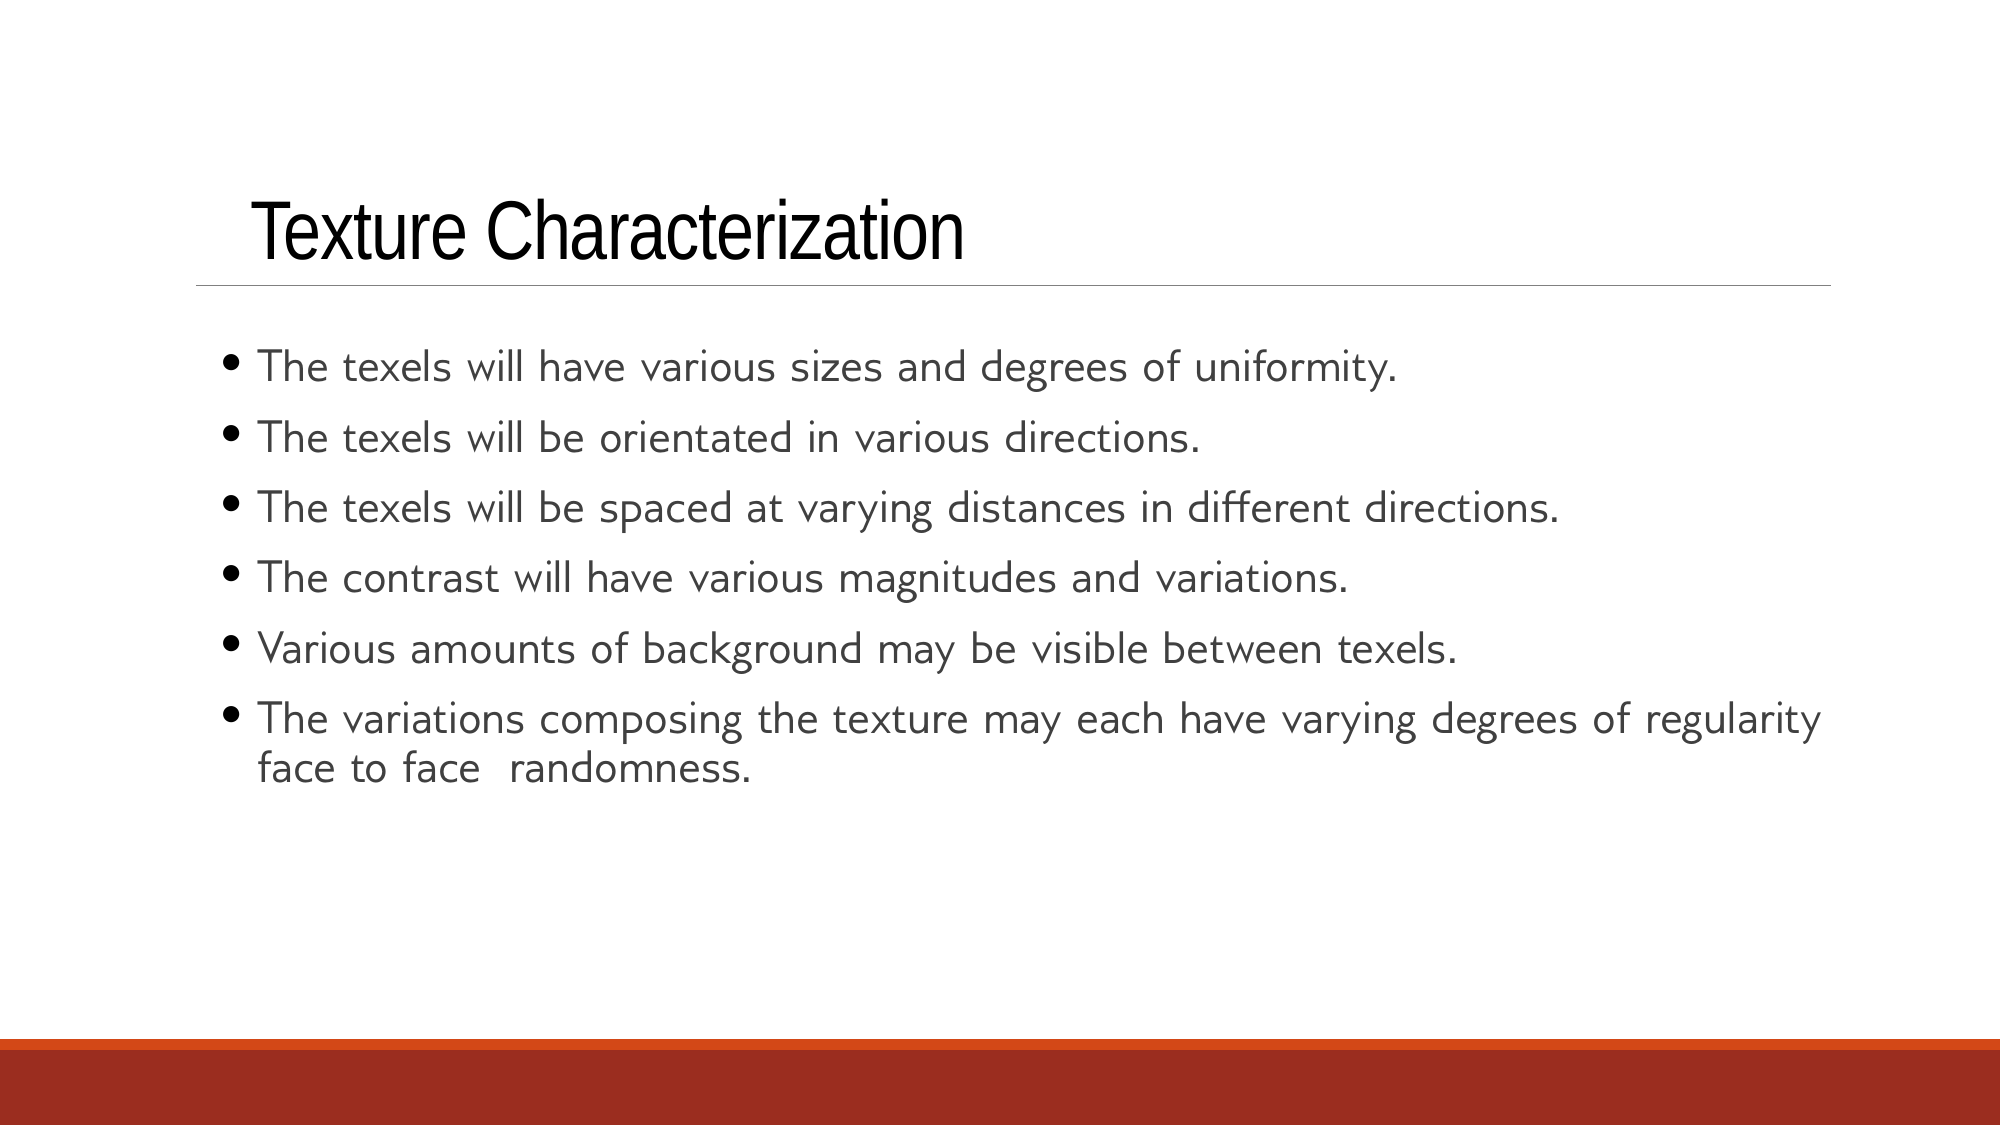

# Texture Characterization
The texels will have various sizes and degrees of uniformity.
The texels will be orientated in various directions.
The texels will be spaced at varying distances in different directions.
The contrast will have various magnitudes and variations.
Various amounts of background may be visible between texels.
The variations composing the texture may each have varying degrees of regularity face to face  randomness.